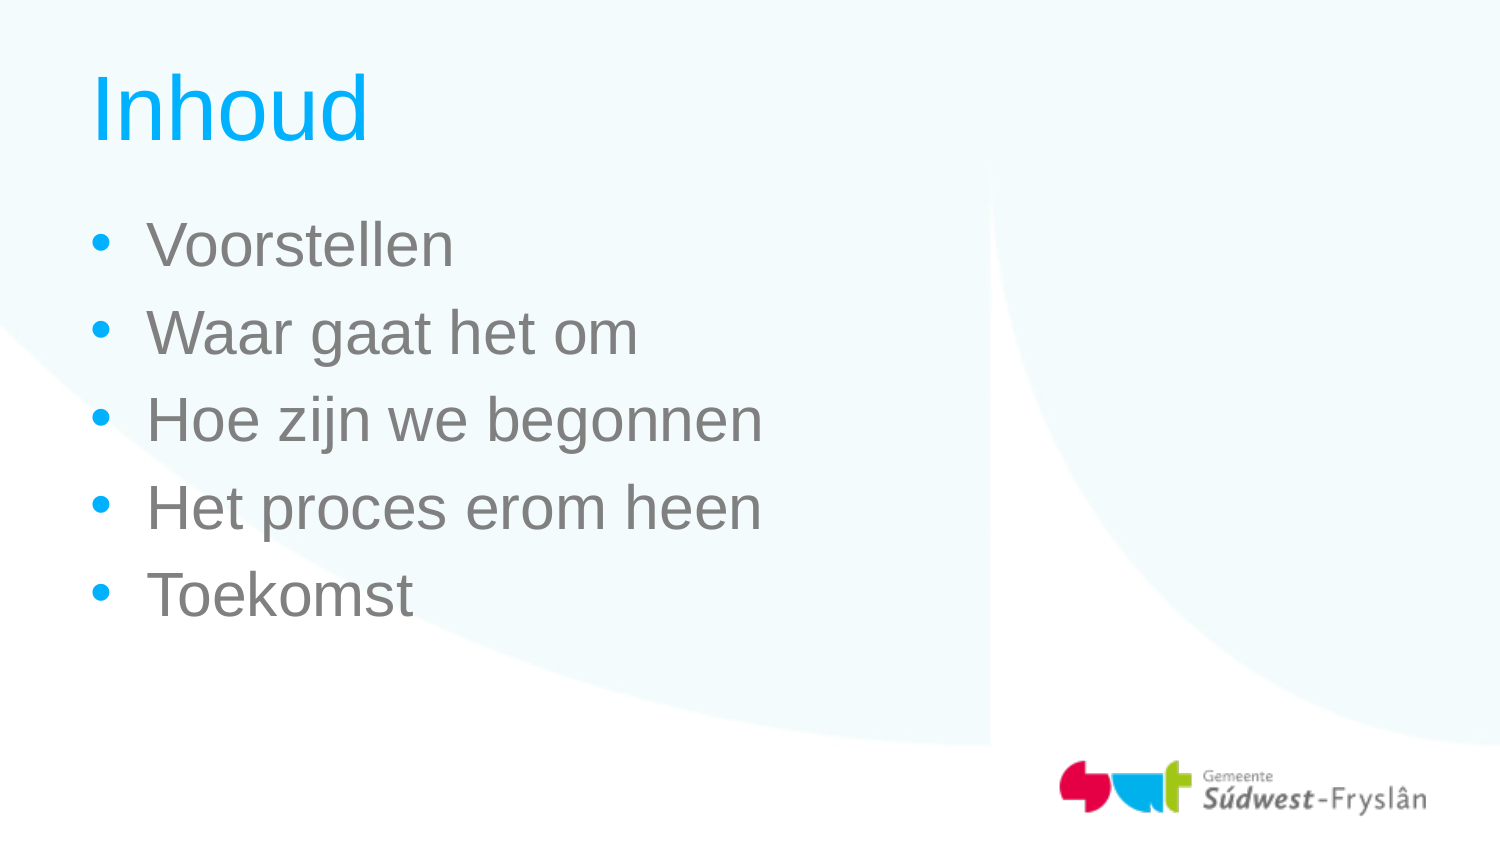

# Inhoud
Voorstellen
Waar gaat het om
Hoe zijn we begonnen
Het proces erom heen
Toekomst